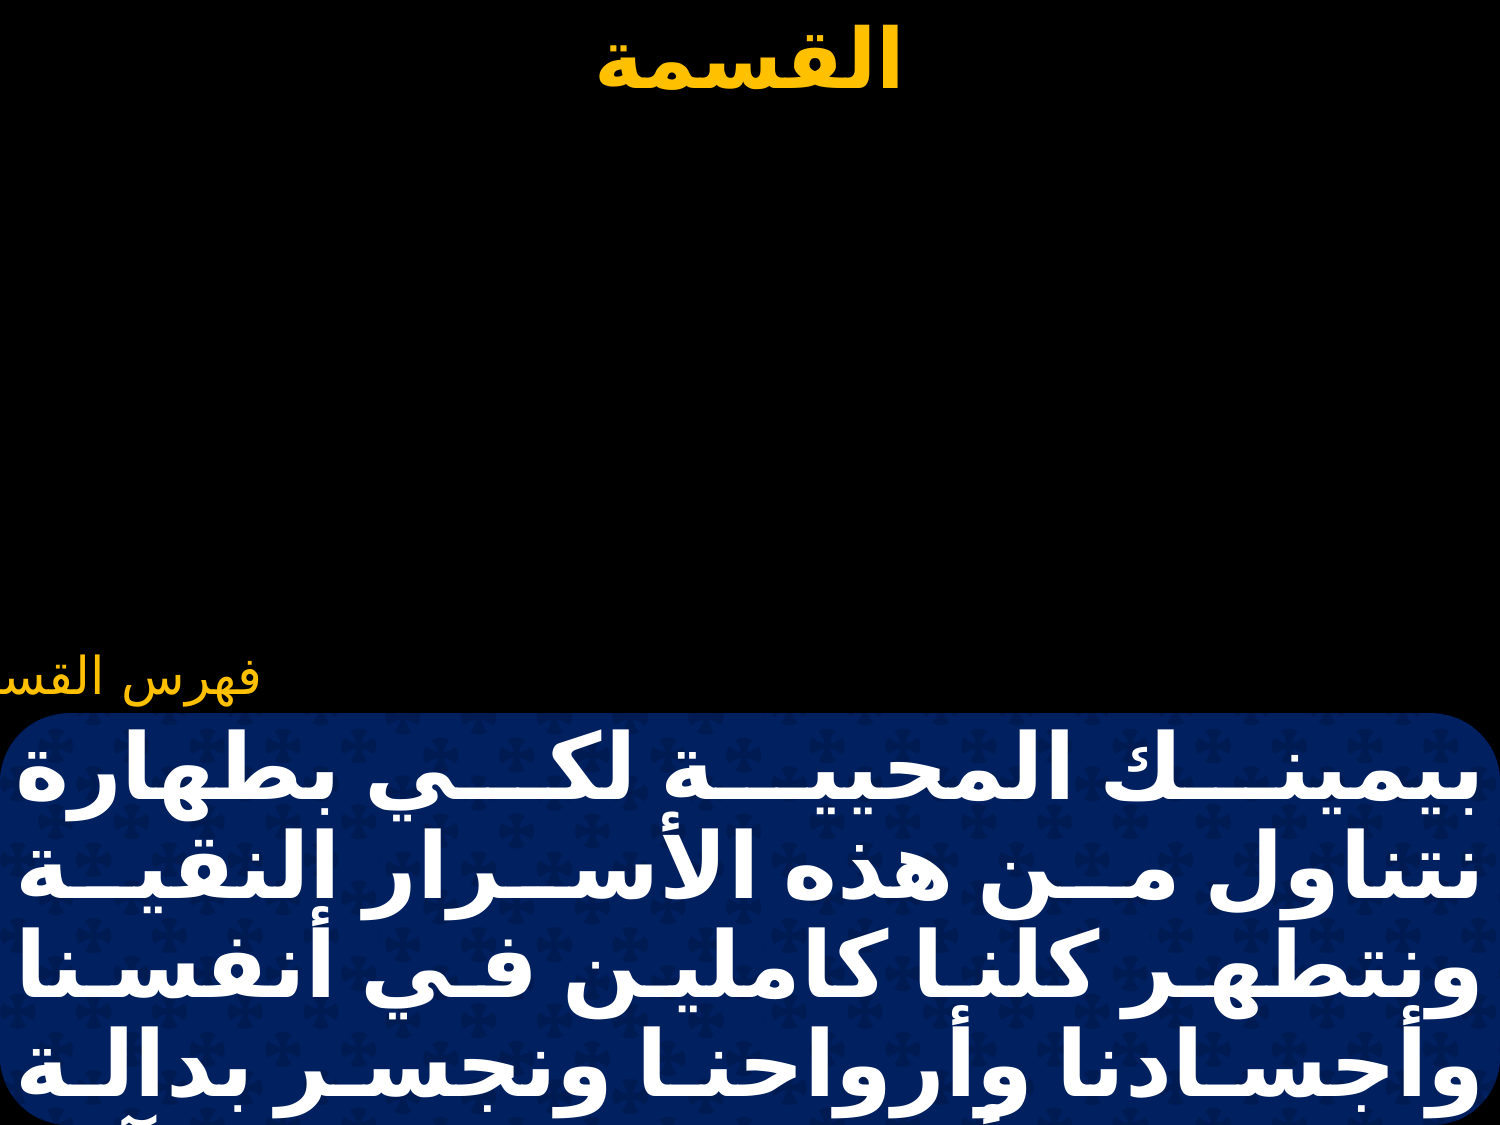

بيمينك المحيية لكي بطهارة نتناول من هذه الأسرار النقية ونتطهر كلنا كاملين في أنفسنا وأجسادنا وأرواحنا ونجسر بدالة بغير خوف أن ندعوك يا الله الآب الذي في السموات ونقول: